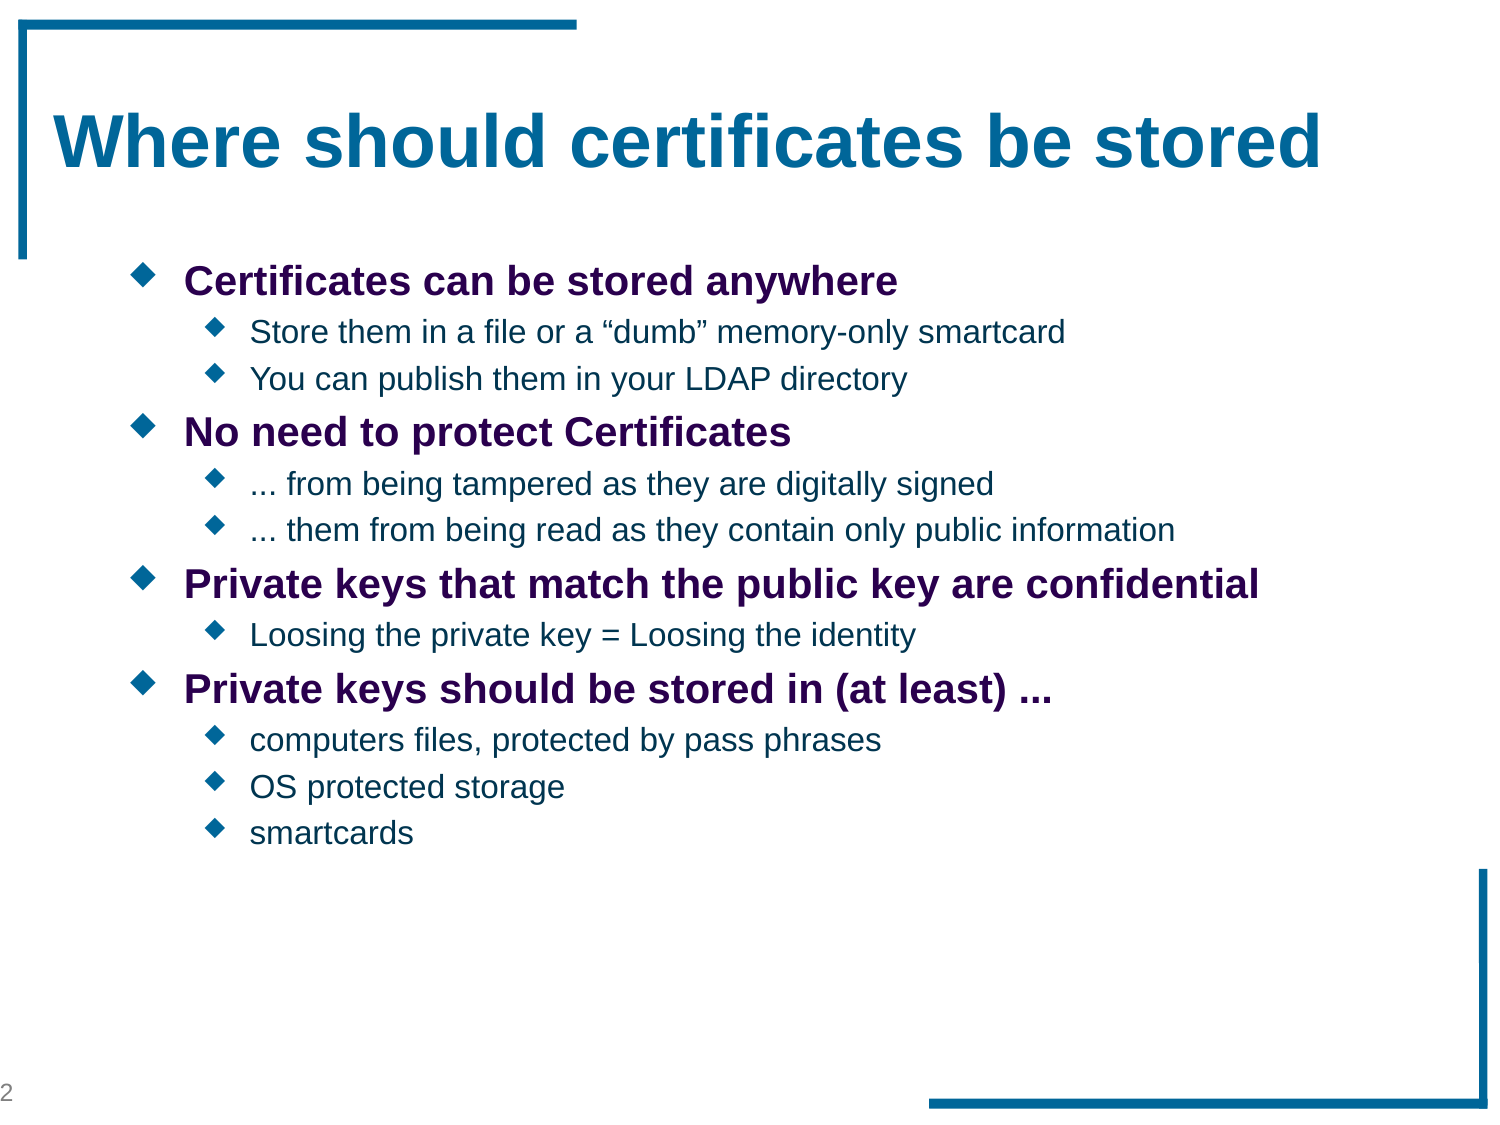

# Where should certificates be stored
Certificates can be stored anywhere
Store them in a file or a “dumb” memory-only smartcard
You can publish them in your LDAP directory
No need to protect Certificates
... from being tampered as they are digitally signed
... them from being read as they contain only public information
Private keys that match the public key are confidential
Loosing the private key = Loosing the identity
Private keys should be stored in (at least) ...
computers files, protected by pass phrases
OS protected storage
smartcards